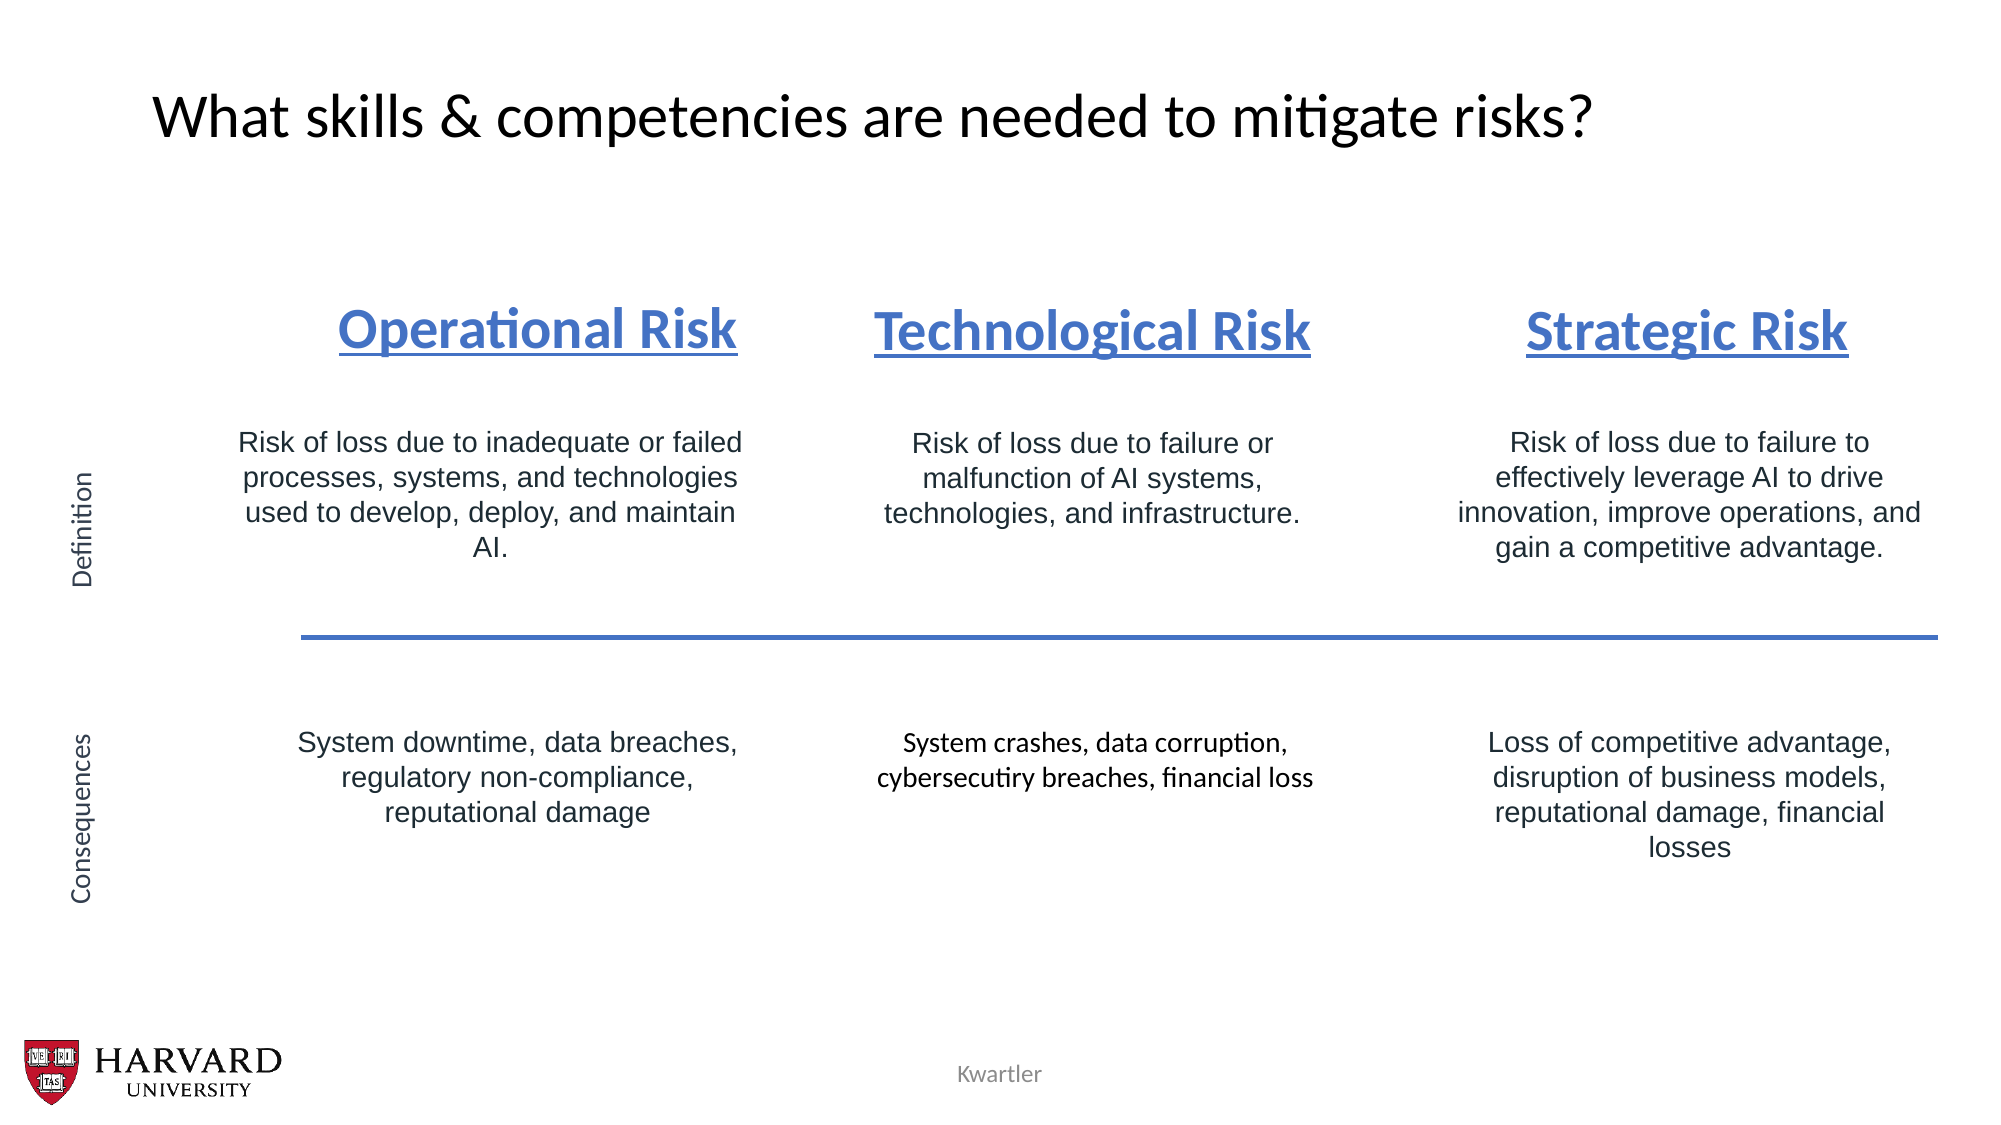

# What skills & competencies are needed to mitigate risks?
Operational Risk
Technological Risk
Strategic Risk
Risk of loss due to inadequate or failed processes, systems, and technologies used to develop, deploy, and maintain AI.

Risk of loss due to failure to effectively leverage AI to drive innovation, improve operations, and gain a competitive advantage.
Risk of loss due to failure or malfunction of AI systems, technologies, and infrastructure.
Definition
System downtime, data breaches, regulatory non-compliance, reputational damage
System crashes, data corruption, cybersecutiry breaches, financial loss
Loss of competitive advantage, disruption of business models, reputational damage, financial losses
Consequences
Kwartler